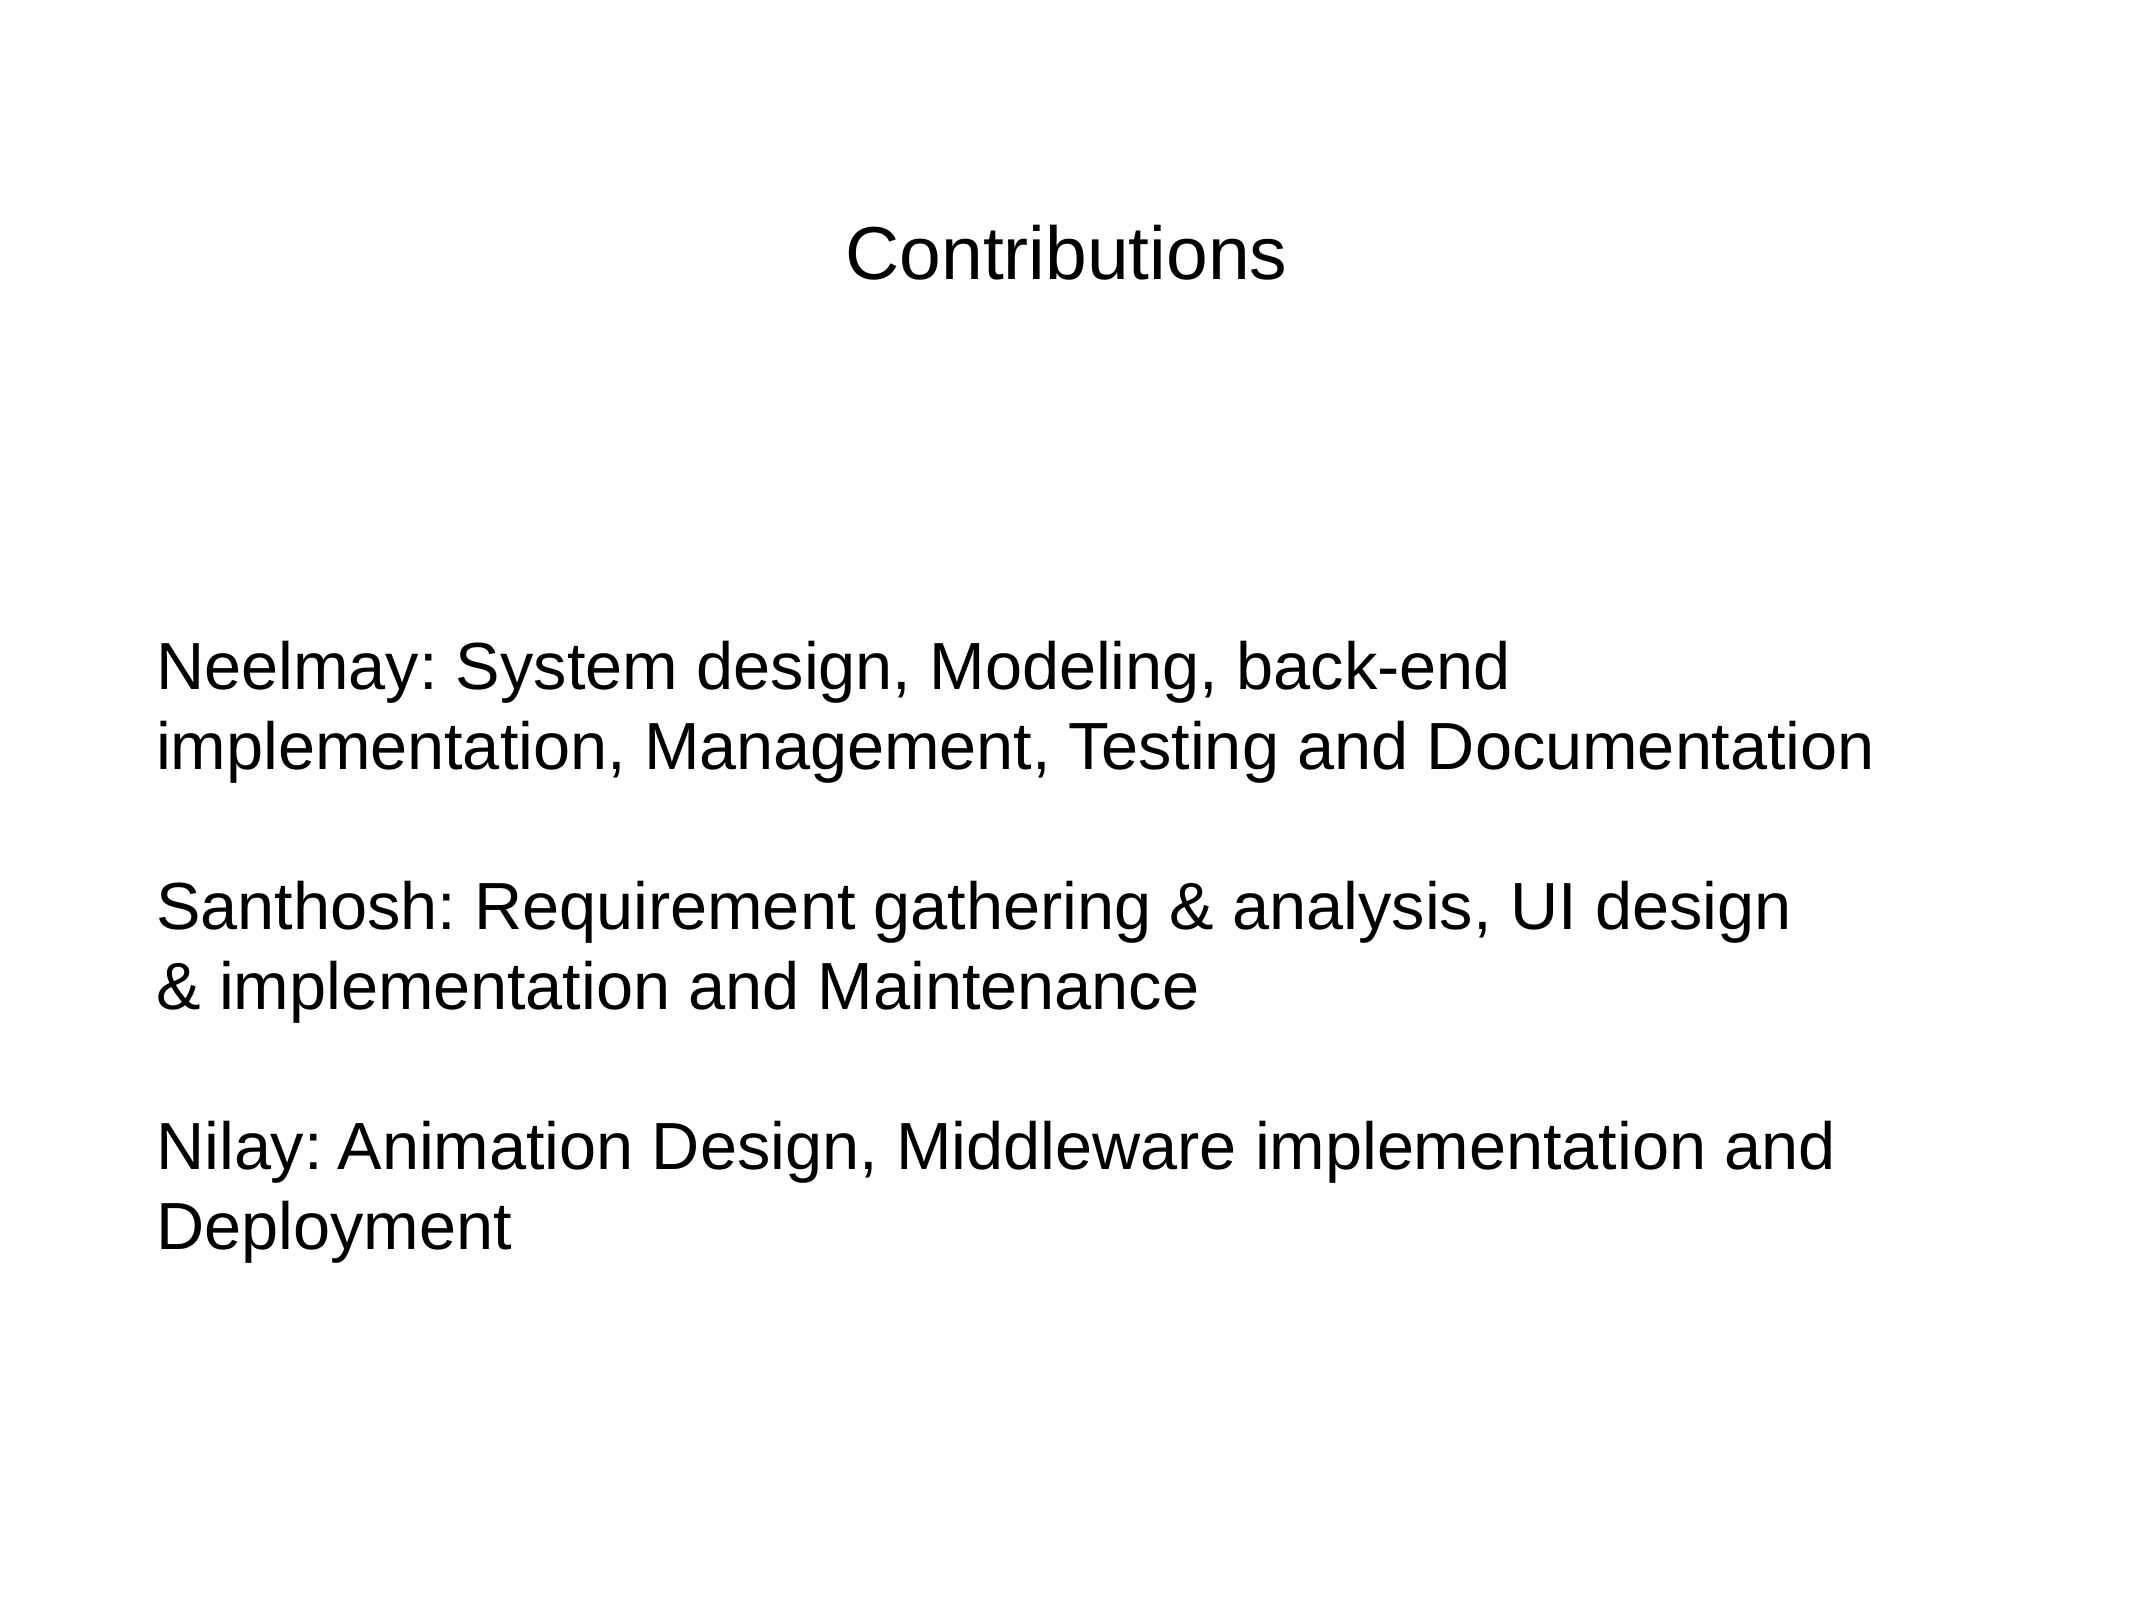

Contributions
Neelmay: System design, Modeling, back-end implementation, Management, Testing and Documentation

Santhosh: Requirement gathering & analysis, UI design
& implementation and Maintenance

Nilay: Animation Design, Middleware implementation and Deployment